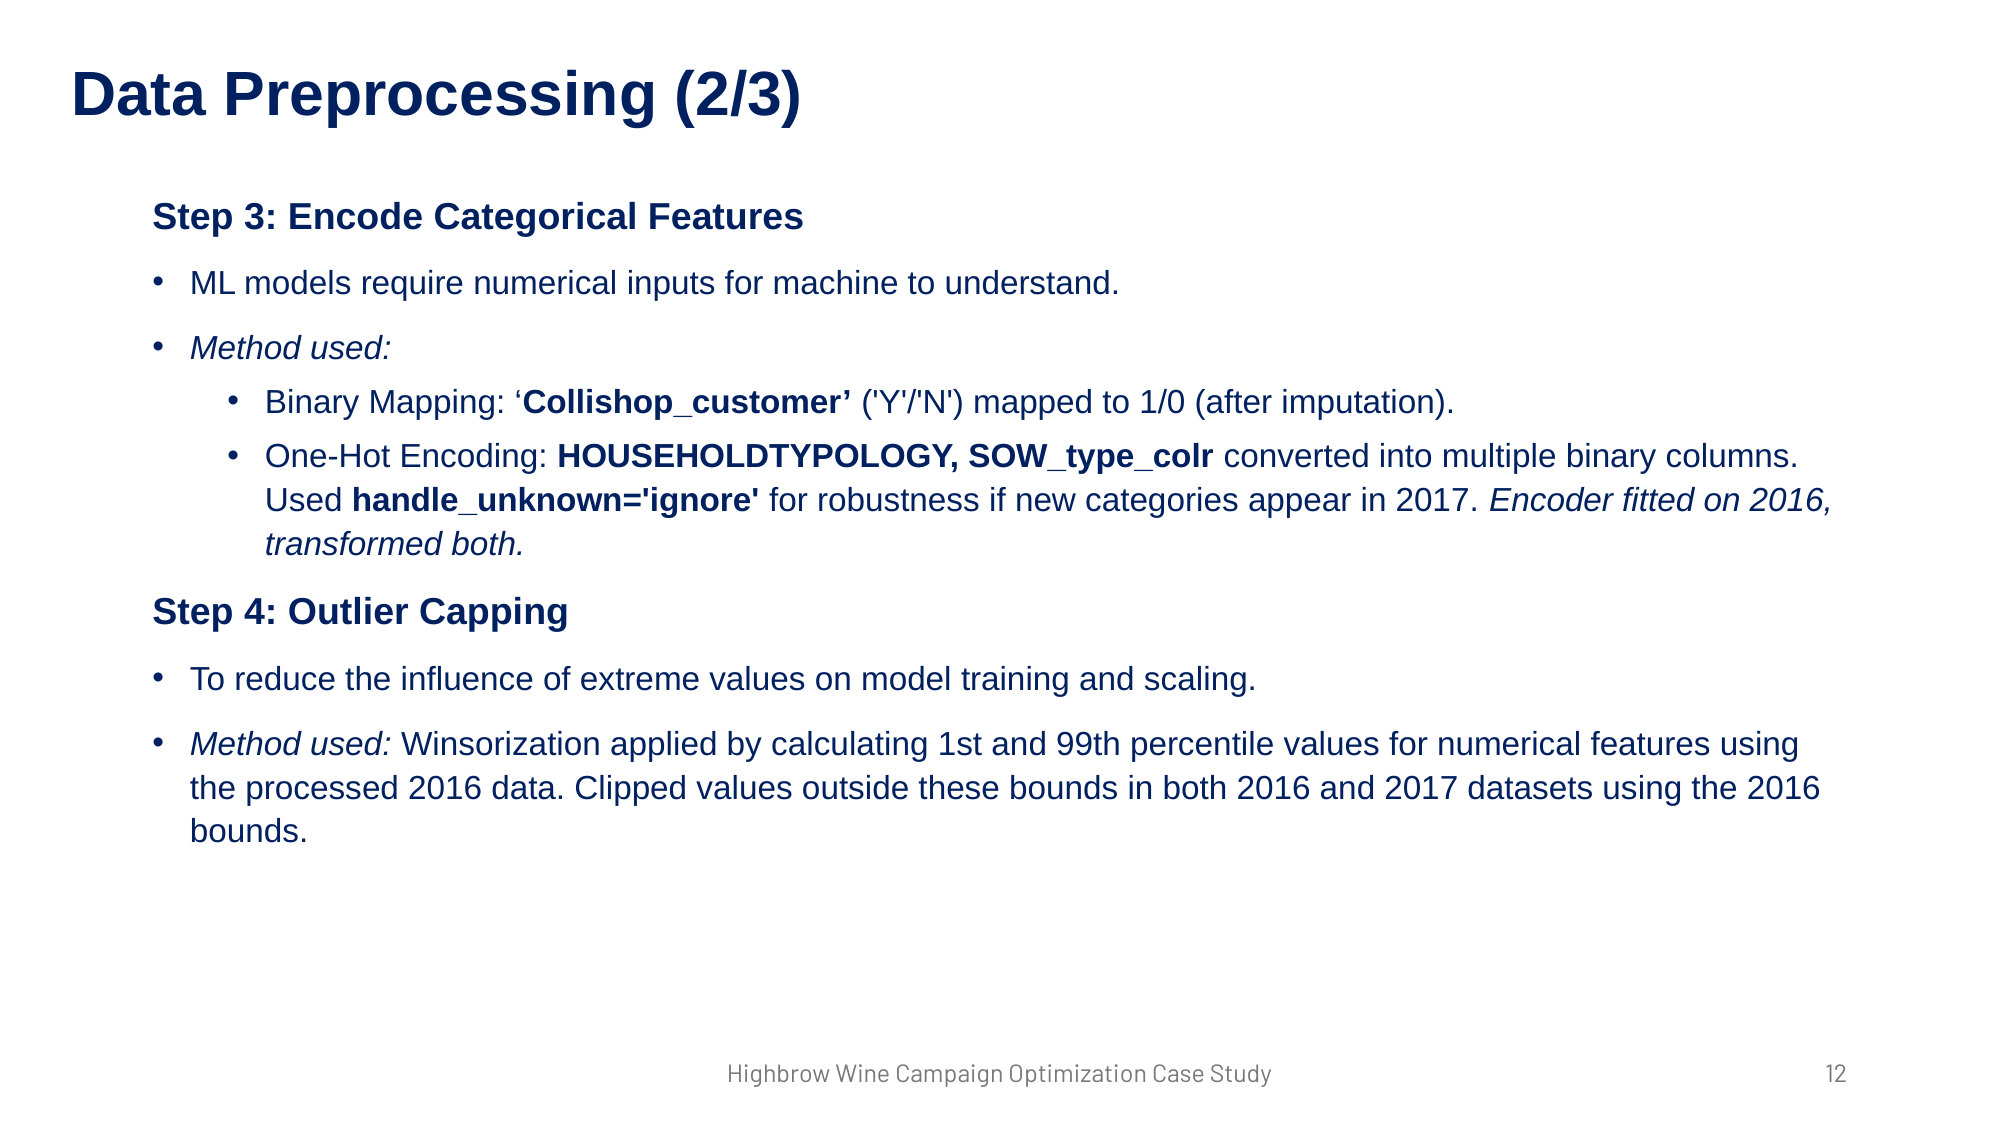

Data Preprocessing (2/3)
Step 3: Encode Categorical Features
ML models require numerical inputs for machine to understand.
Method used:
Binary Mapping: ‘Collishop_customer’ ('Y'/'N') mapped to 1/0 (after imputation).
One-Hot Encoding: HOUSEHOLDTYPOLOGY, SOW_type_colr converted into multiple binary columns. Used handle_unknown='ignore' for robustness if new categories appear in 2017. Encoder fitted on 2016, transformed both.
Step 4: Outlier Capping
To reduce the influence of extreme values on model training and scaling.
Method used: Winsorization applied by calculating 1st and 99th percentile values for numerical features using the processed 2016 data. Clipped values outside these bounds in both 2016 and 2017 datasets using the 2016 bounds.
Highbrow Wine Campaign Optimization Case Study
12